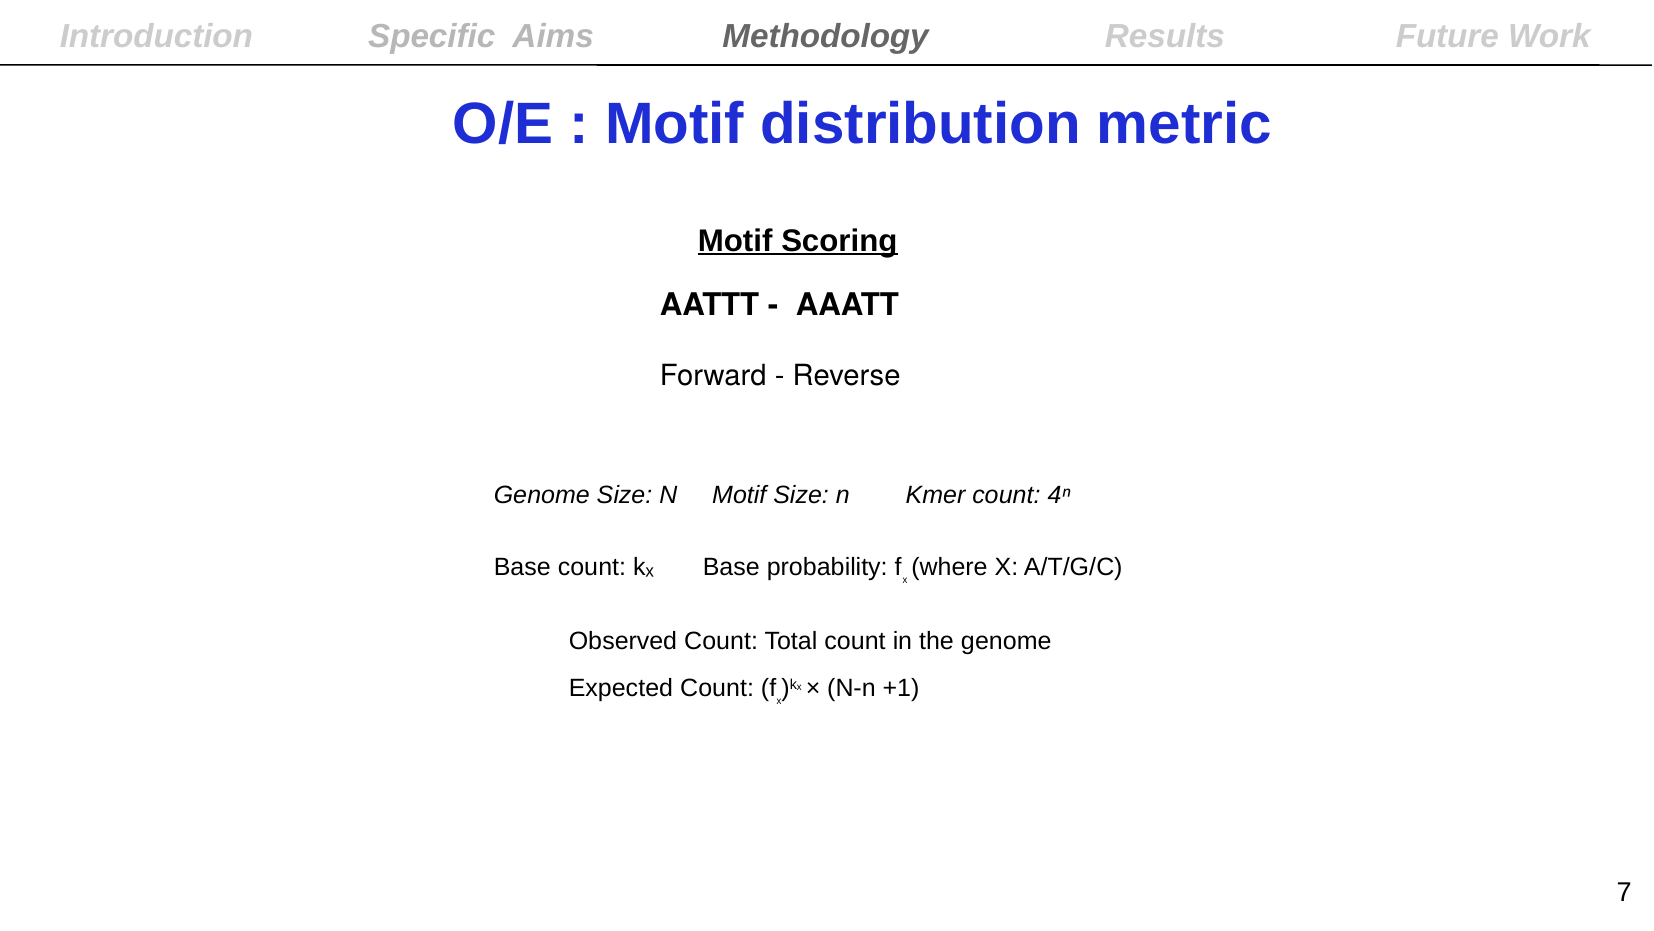

Introduction
Specific  Aims
Methodology
Results
Future Work

     O/E : Motif distribution metric
Motif Scoring
AATTT -  AAATT

Forward - Reverse
Genome Size: N     Motif Size: n        Kmer count: 4ⁿ
Base count: kₓ       Base probability: fₓ (where X: A/T/G/C)
Observed Count: Total count in the genome
Expected Count: (fₓ)kₓ × (N-n +1)
7